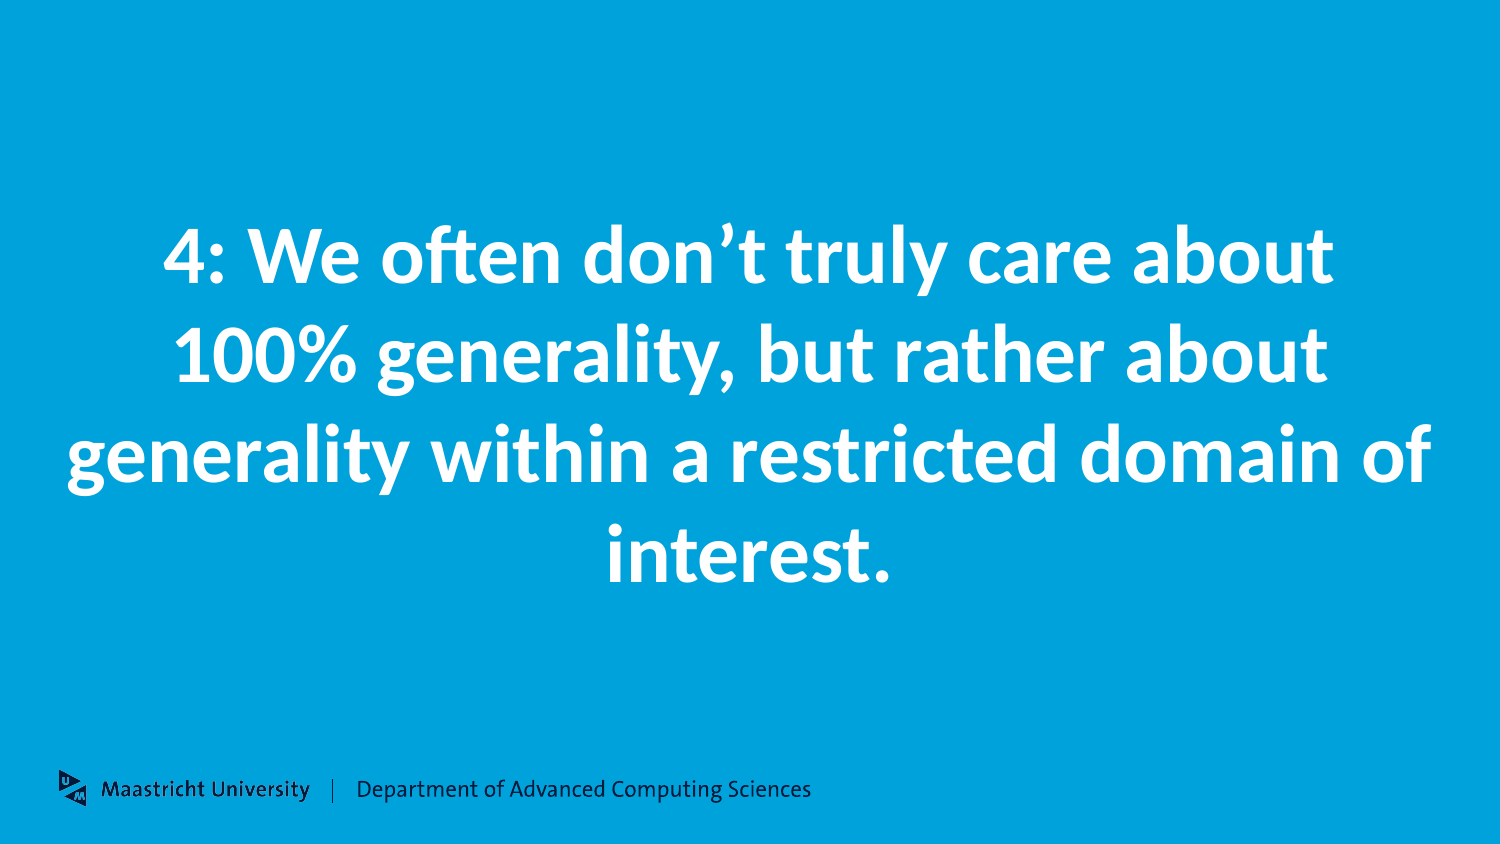

4: We often don’t truly care about 100% generality, but rather about generality within a restricted domain of interest.